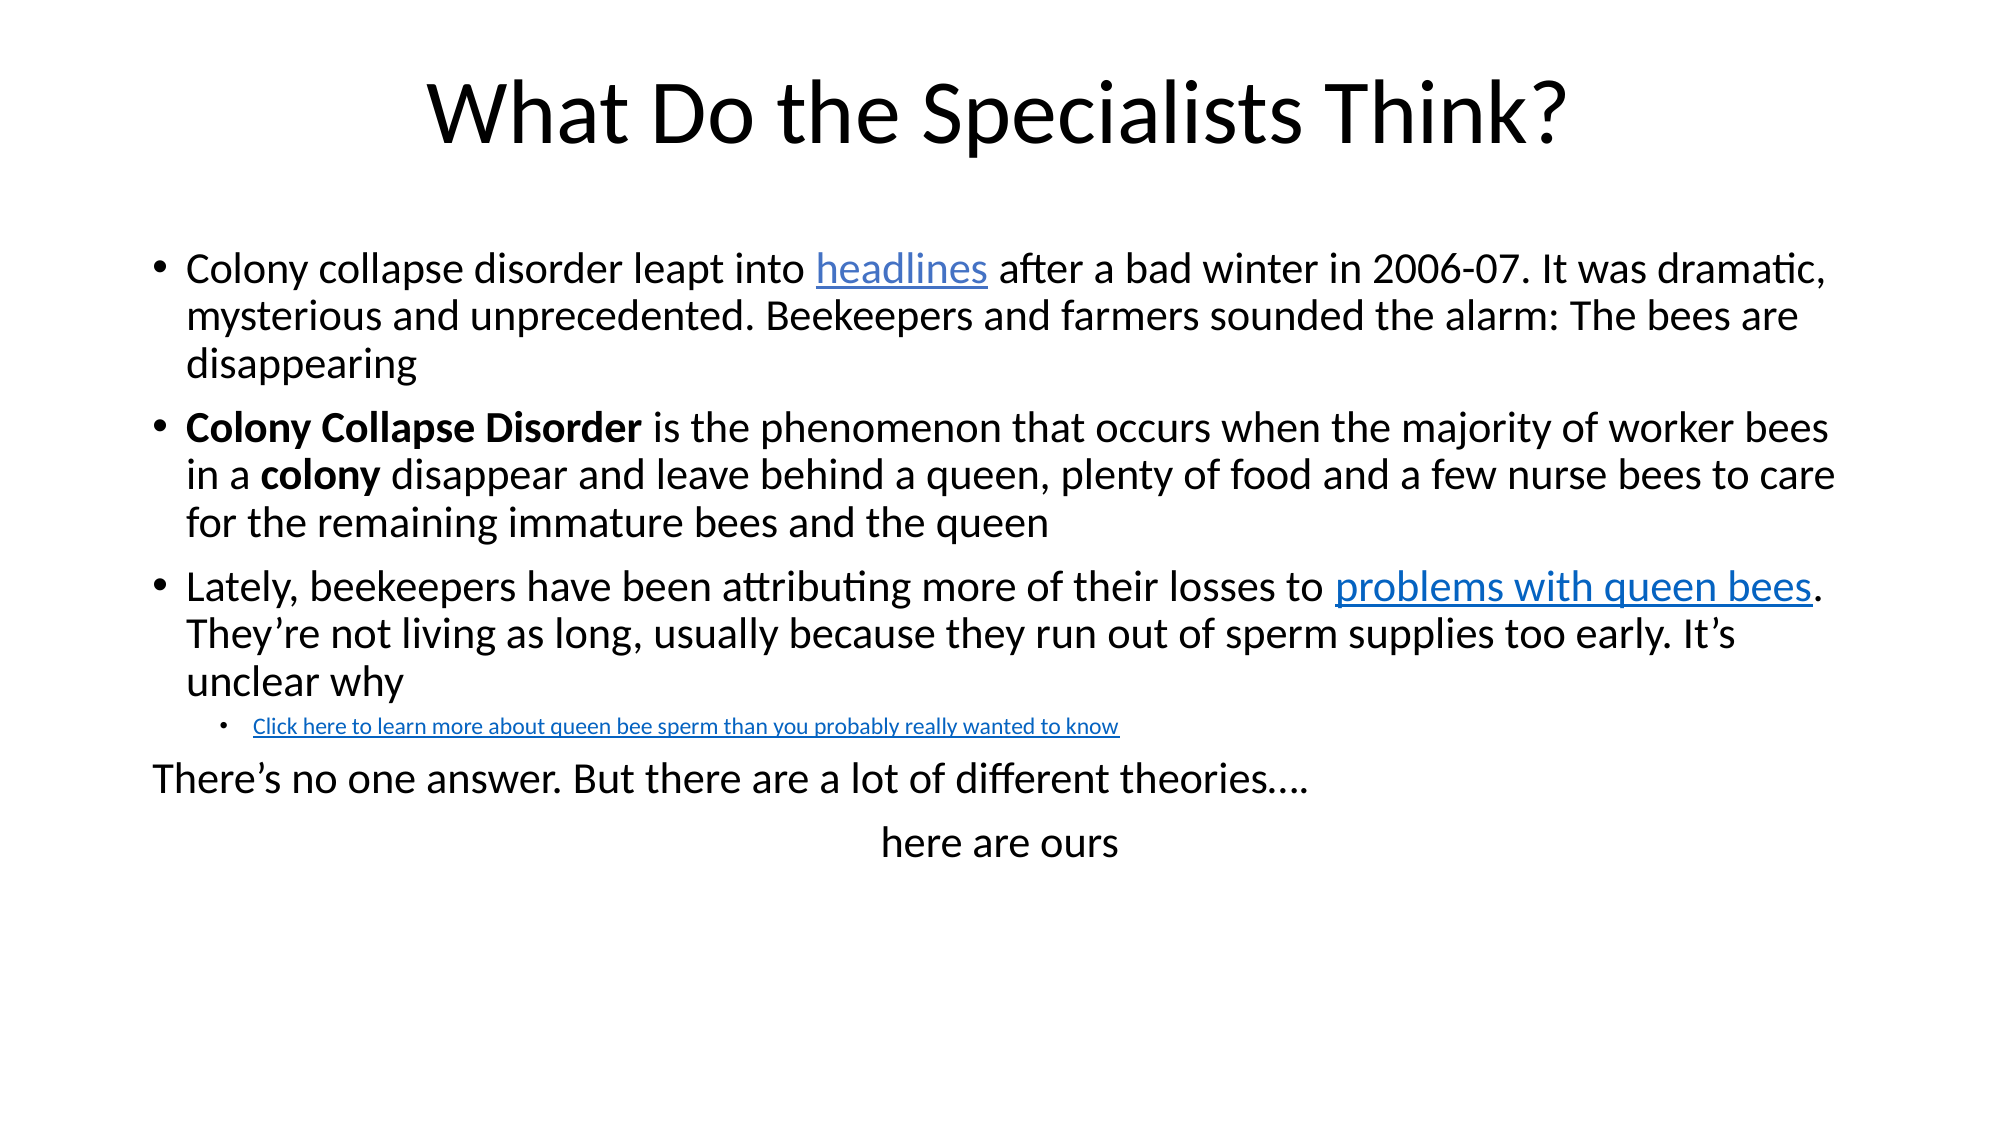

# What Do the Specialists Think?

Colony collapse disorder leapt into headlines after a bad winter in 2006-07. It was dramatic, mysterious and unprecedented. Beekeepers and farmers sounded the alarm: The bees are disappearing
Colony Collapse Disorder is the phenomenon that occurs when the majority of worker bees in a colony disappear and leave behind a queen, plenty of food and a few nurse bees to care for the remaining immature bees and the queen
Lately, beekeepers have been attributing more of their losses to problems with queen bees. They’re not living as long, usually because they run out of sperm supplies too early. It’s unclear why
Click here to learn more about queen bee sperm than you probably really wanted to know
There’s no one answer. But there are a lot of different theories….
here are ours